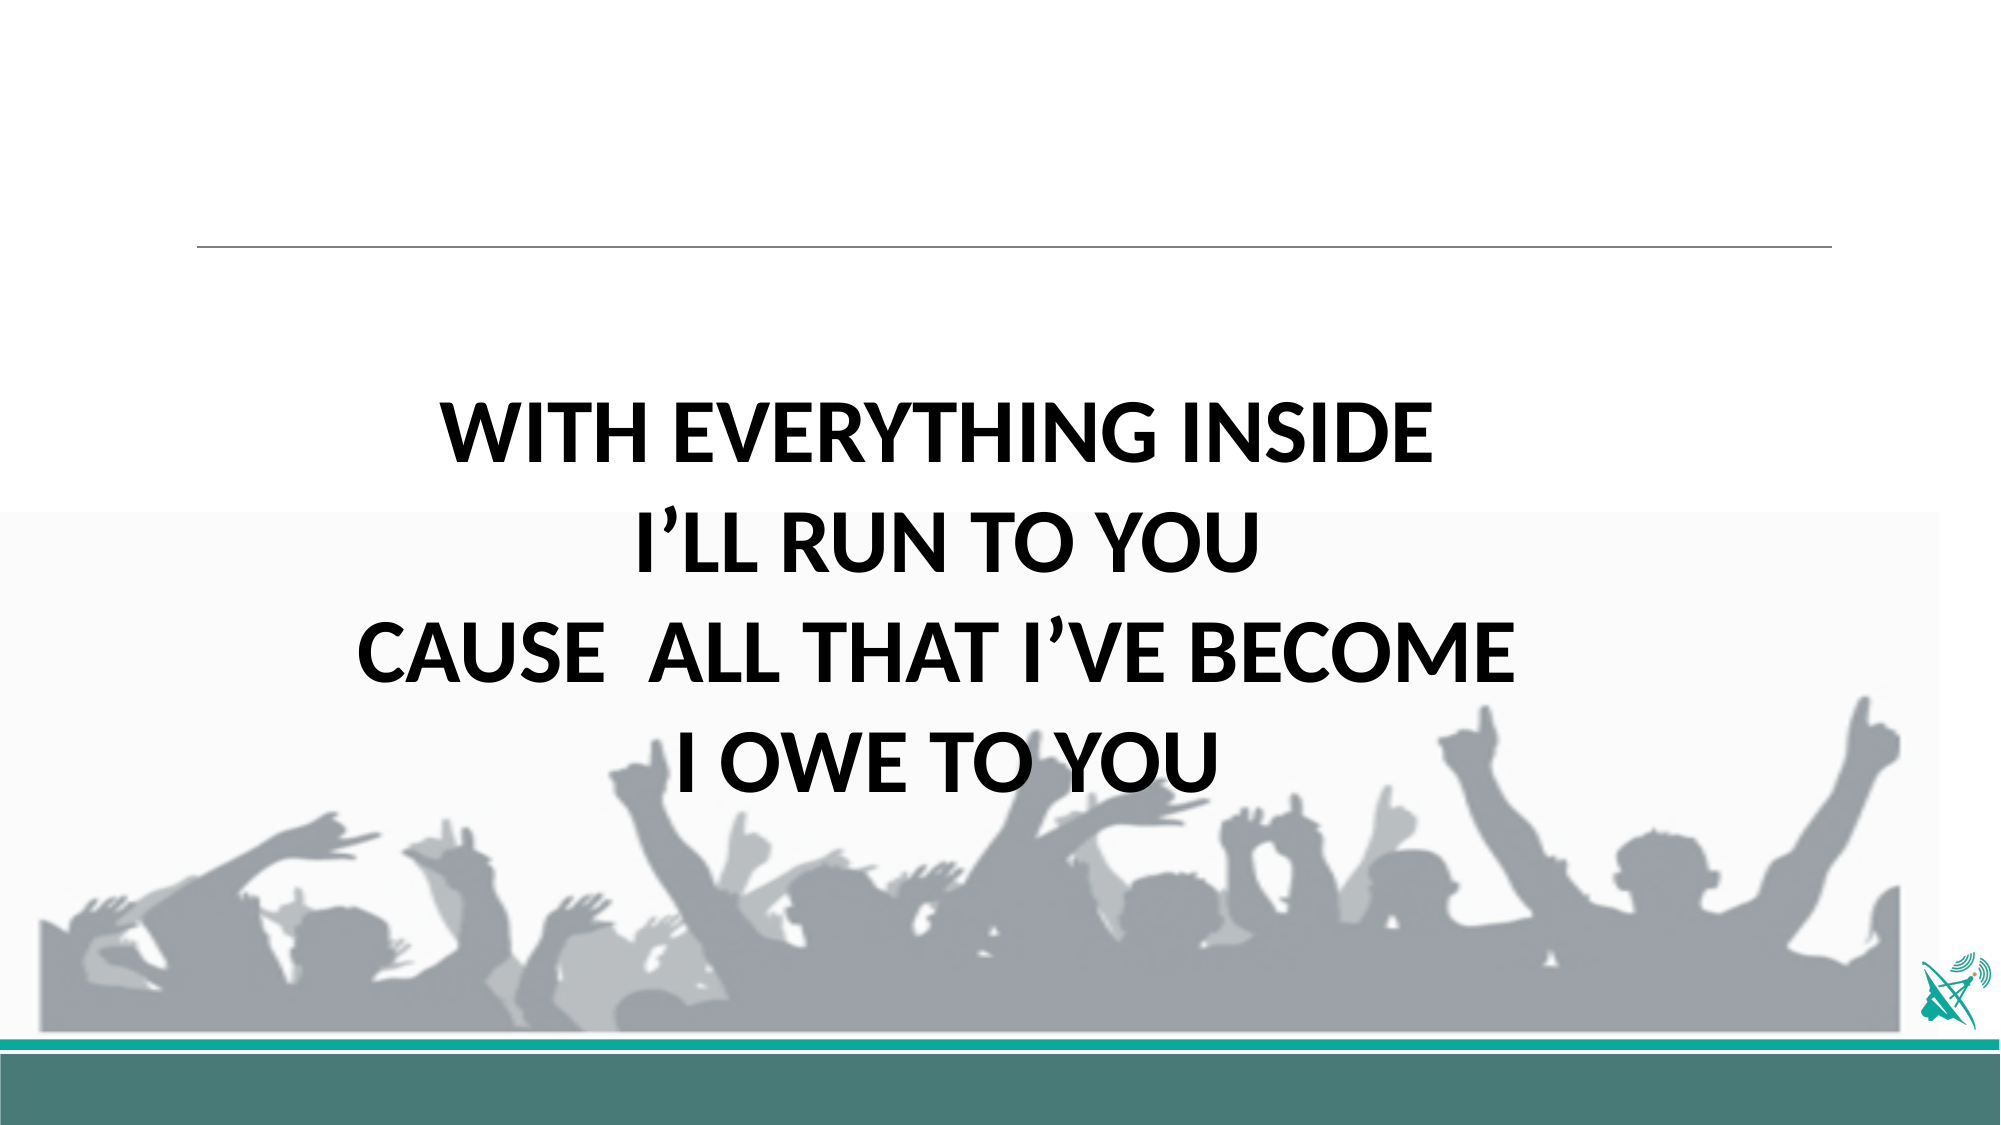

WITH EVERYTHING INSIDE
I’LL RUN TO YOU
CAUSE  ALL THAT I’VE BECOME
I OWE TO YOU